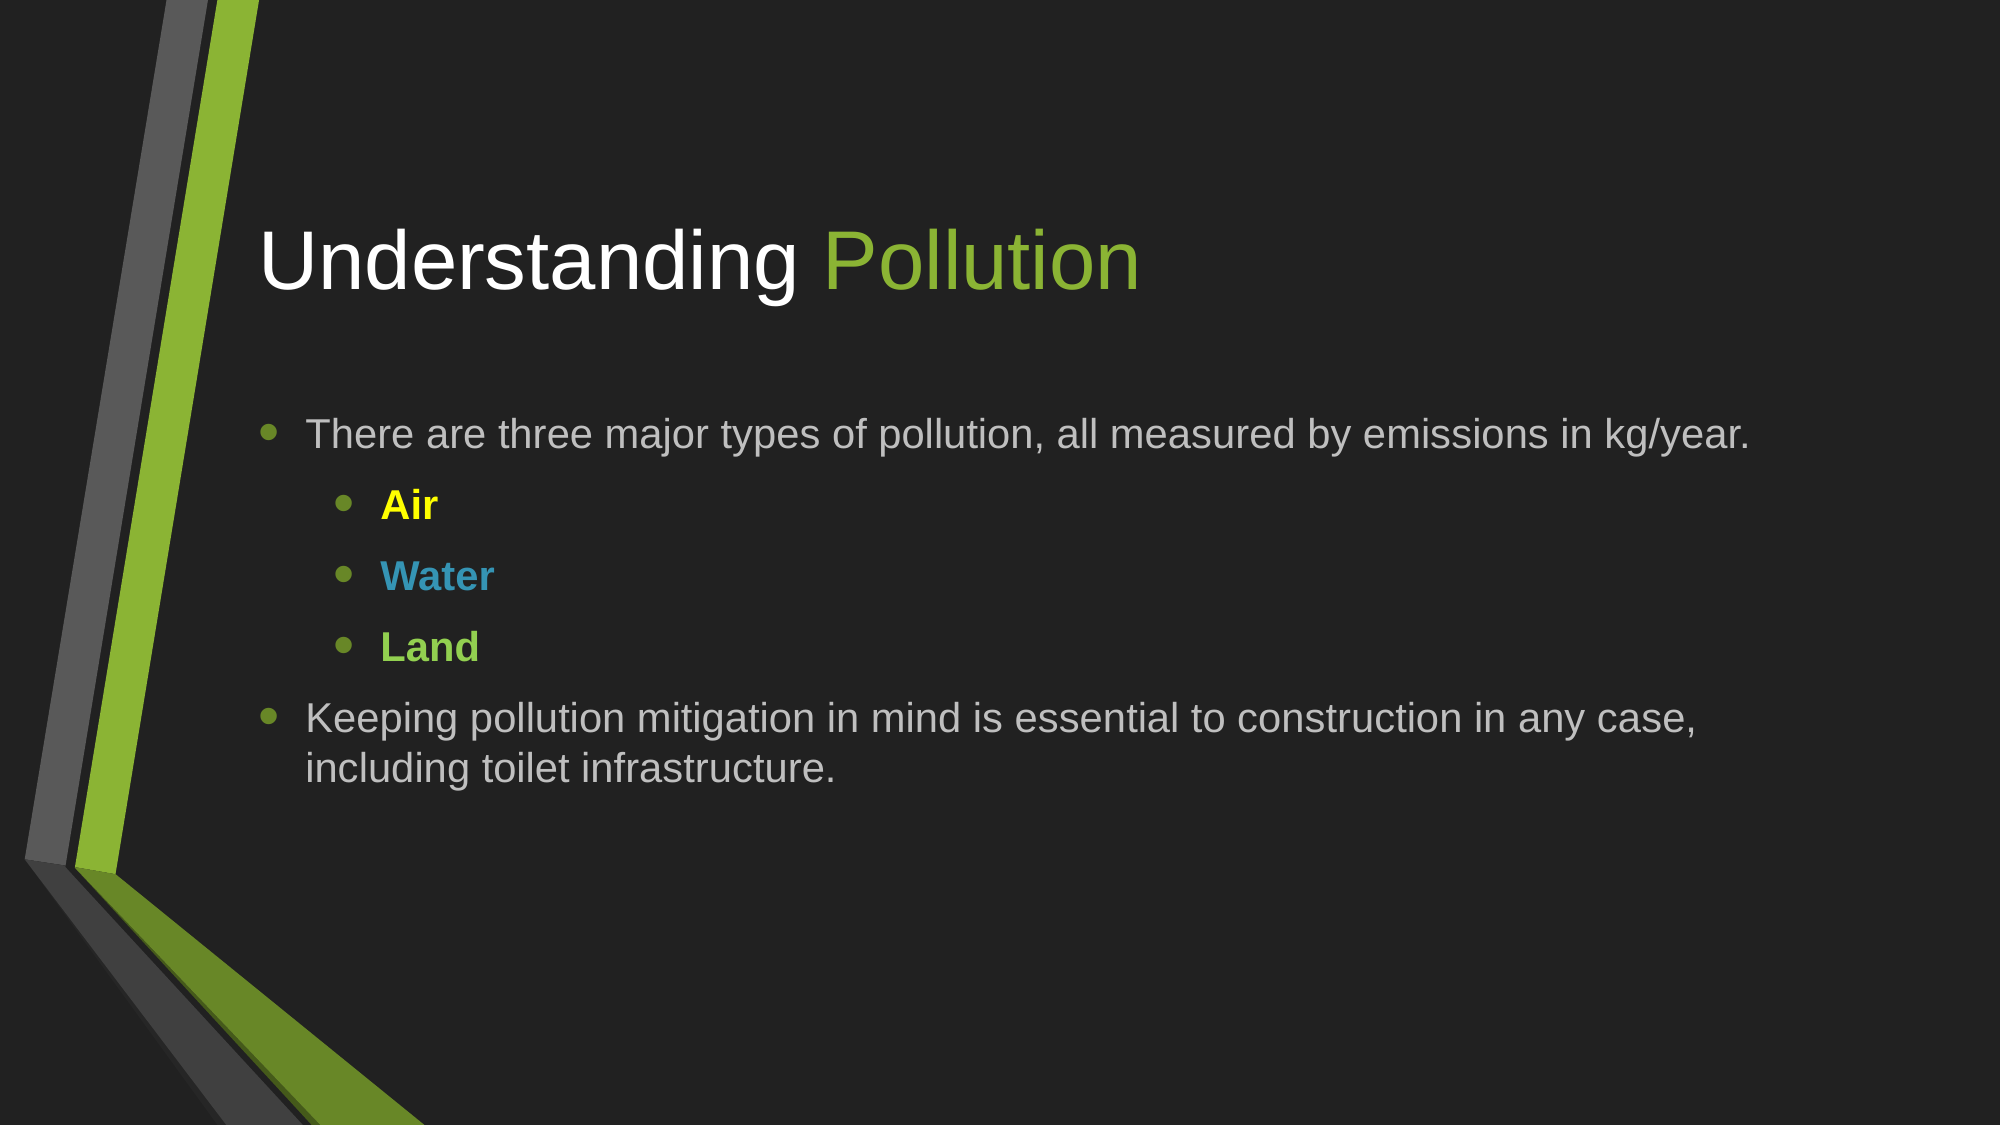

# Understanding Pollution
There are three major types of pollution, all measured by emissions in kg/year.
Air
Water
Land
Keeping pollution mitigation in mind is essential to construction in any case, including toilet infrastructure.